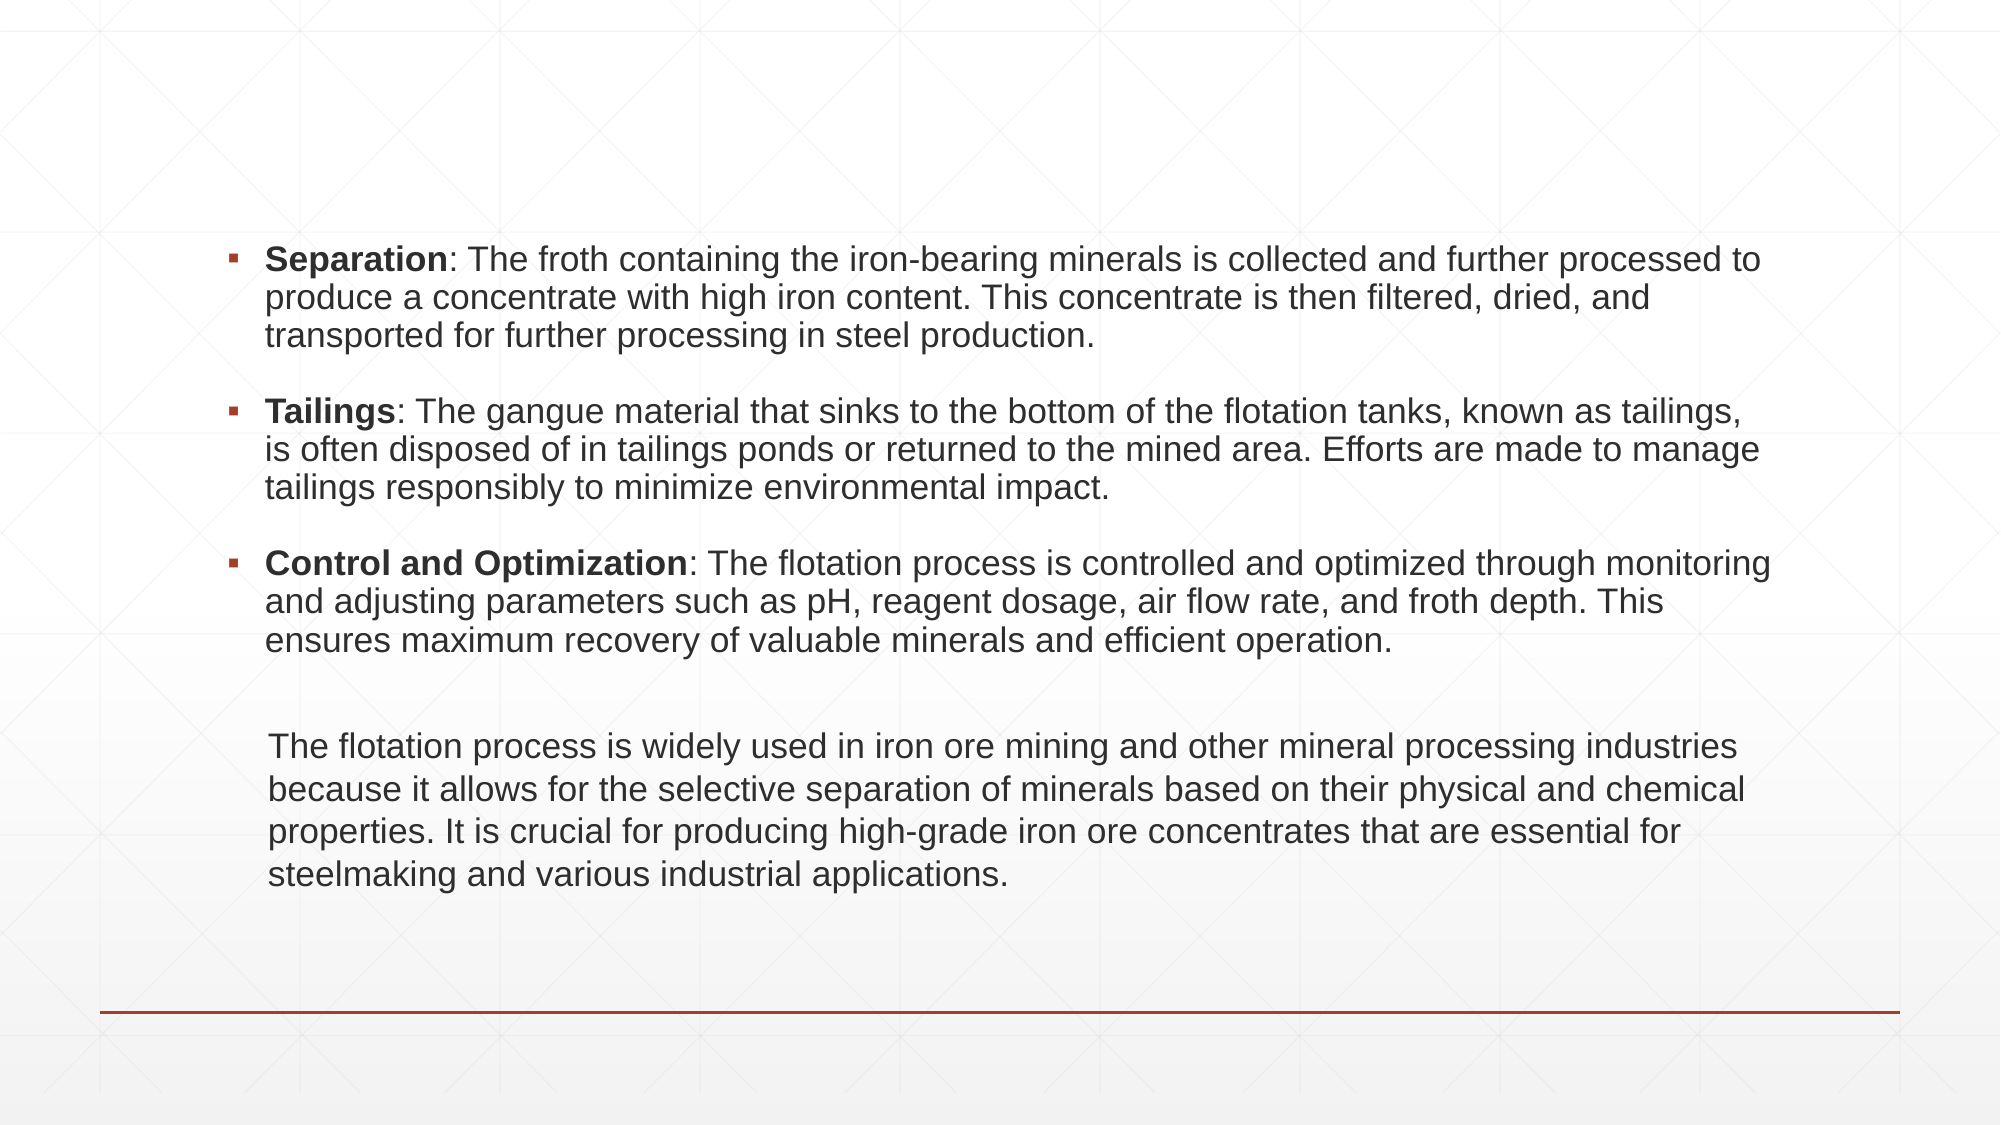

Separation: The froth containing the iron-bearing minerals is collected and further processed to produce a concentrate with high iron content. This concentrate is then filtered, dried, and transported for further processing in steel production.
Tailings: The gangue material that sinks to the bottom of the flotation tanks, known as tailings, is often disposed of in tailings ponds or returned to the mined area. Efforts are made to manage tailings responsibly to minimize environmental impact.
Control and Optimization: The flotation process is controlled and optimized through monitoring and adjusting parameters such as pH, reagent dosage, air flow rate, and froth depth. This ensures maximum recovery of valuable minerals and efficient operation.
The flotation process is widely used in iron ore mining and other mineral processing industries because it allows for the selective separation of minerals based on their physical and chemical properties. It is crucial for producing high-grade iron ore concentrates that are essential for steelmaking and various industrial applications.